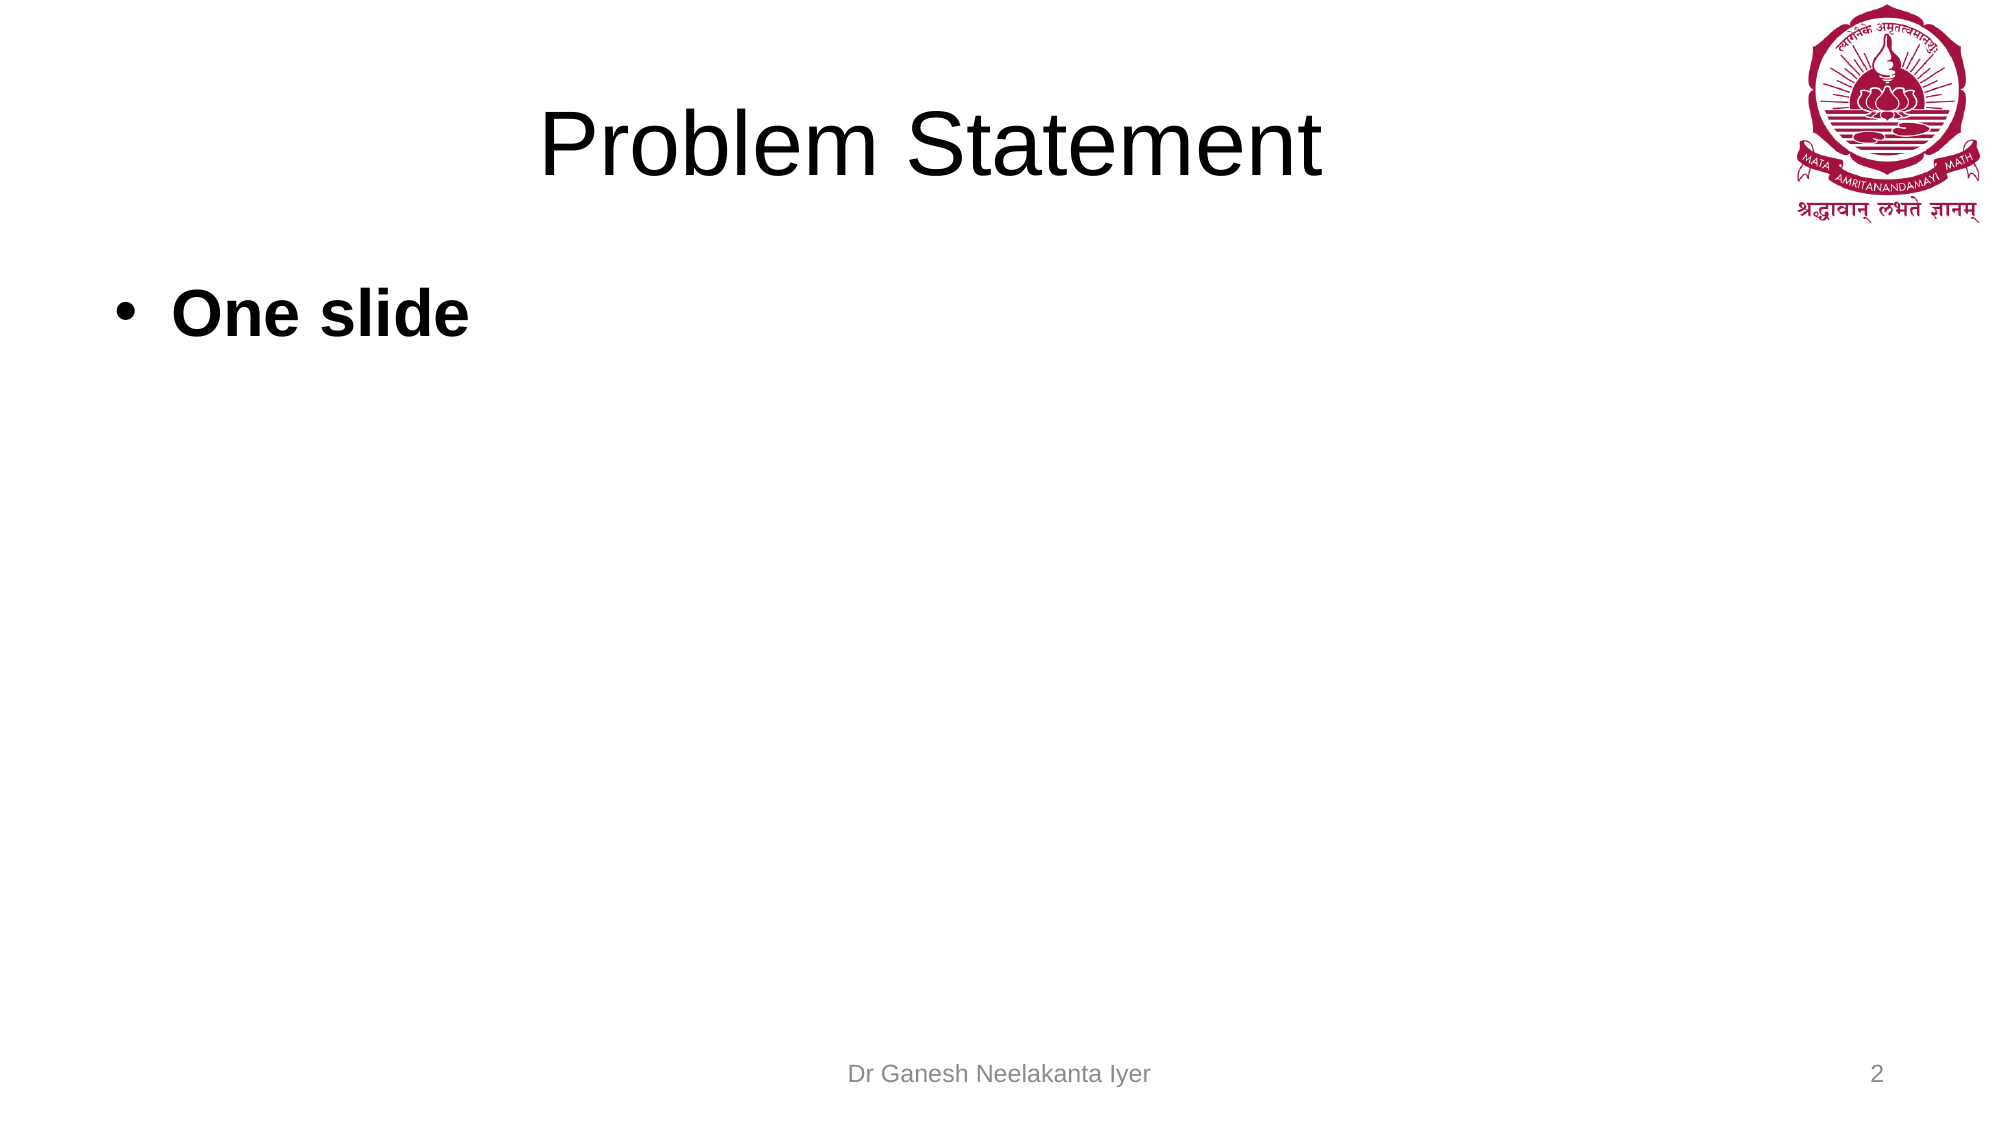

# Problem Statement
One slide
Dr Ganesh Neelakanta Iyer
2